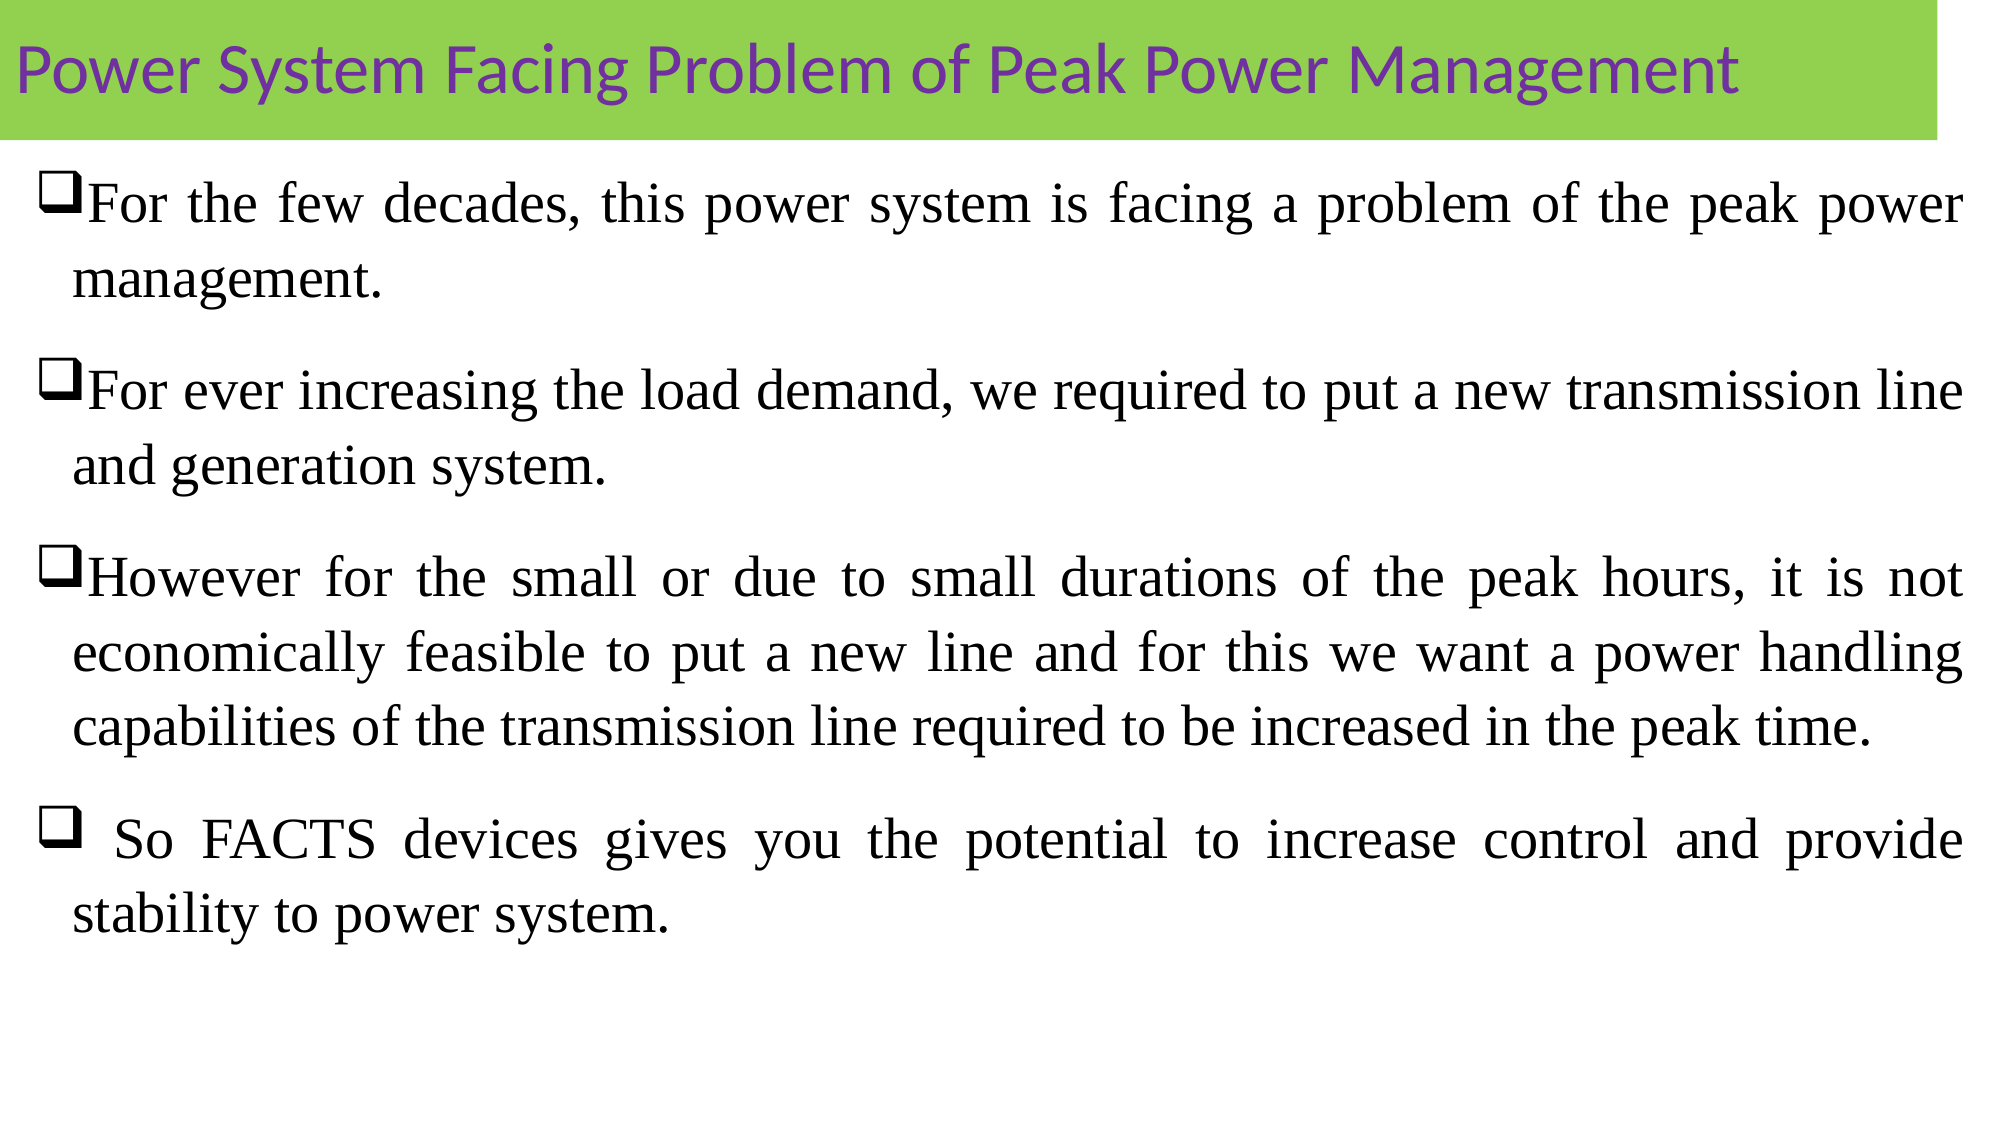

Power System Facing Problem of Peak Power Management
For the few decades, this power system is facing a problem of the peak power management.
For ever increasing the load demand, we required to put a new transmission line and generation system.
However for the small or due to small durations of the peak hours, it is not economically feasible to put a new line and for this we want a power handling capabilities of the transmission line required to be increased in the peak time.
 So FACTS devices gives you the potential to increase control and provide stability to power system.